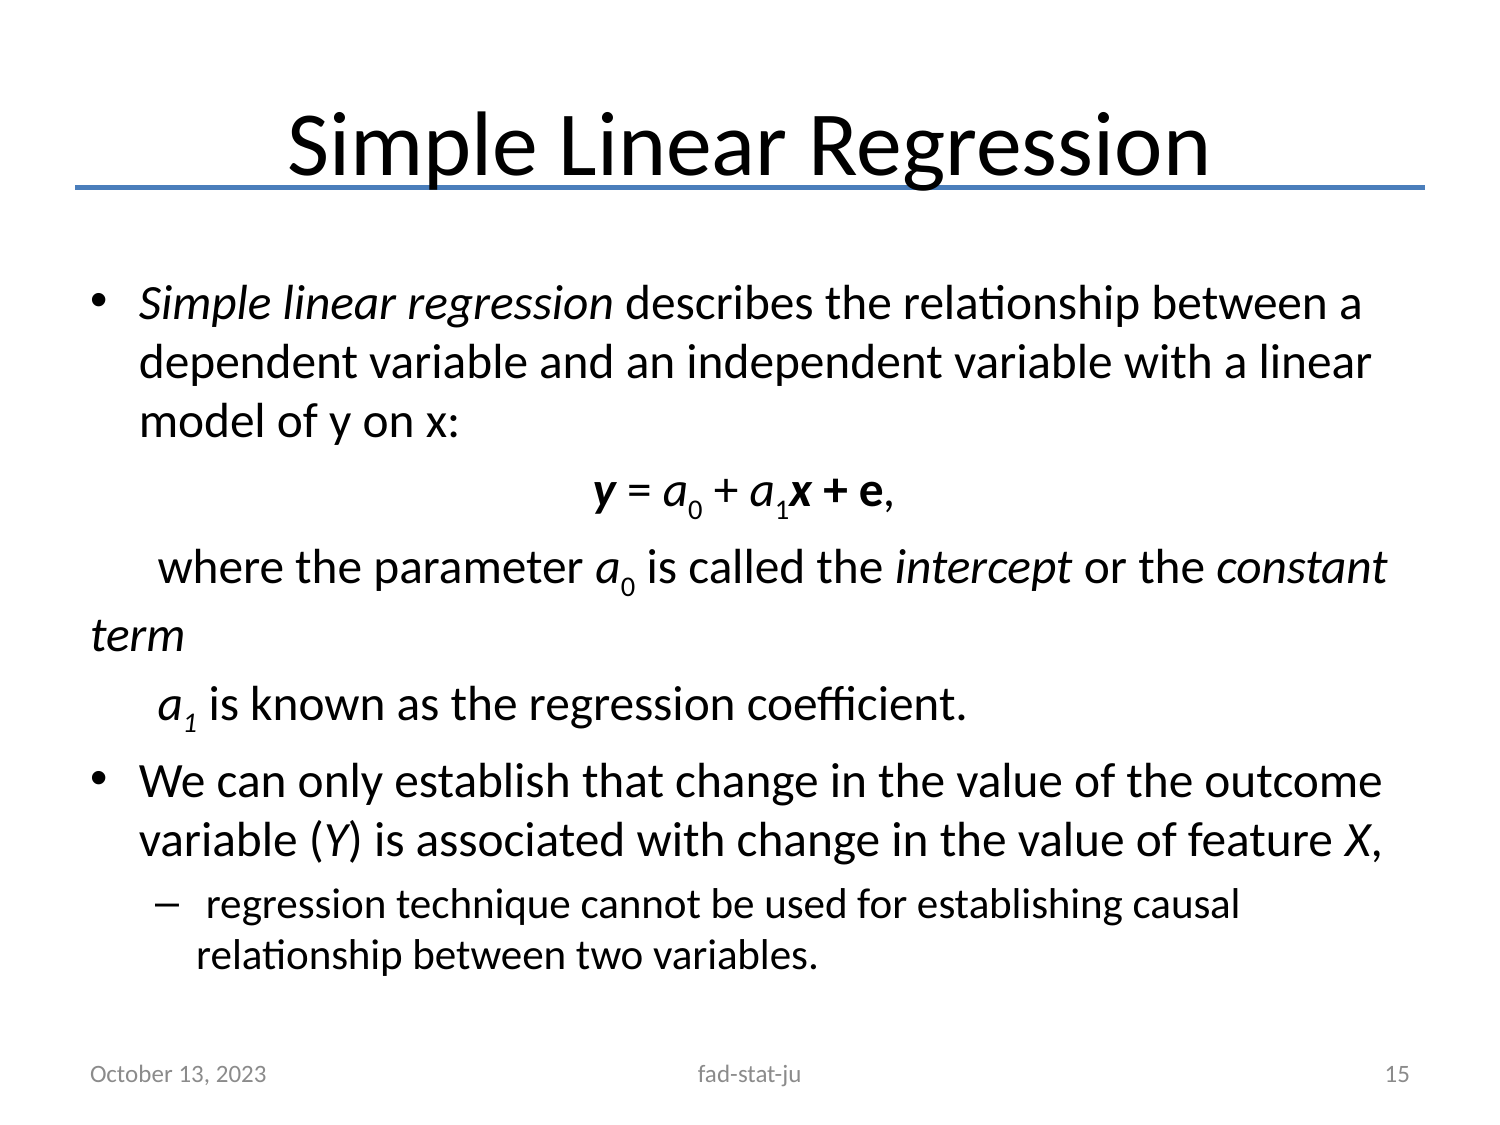

# Simple Linear Regression
Simple linear regression describes the relationship between a dependent variable and an independent variable with a linear model of y on x:
y = a0 + a1x + e,
      where the parameter a0 is called the intercept or the constant term
      a1 is known as the regression coefficient.
We can only establish that change in the value of the outcome variable (Y) is associated with change in the value of feature X,
 regression technique cannot be used for establishing causal relationship between two variables.
October 13, 2023
fad-stat-ju
15